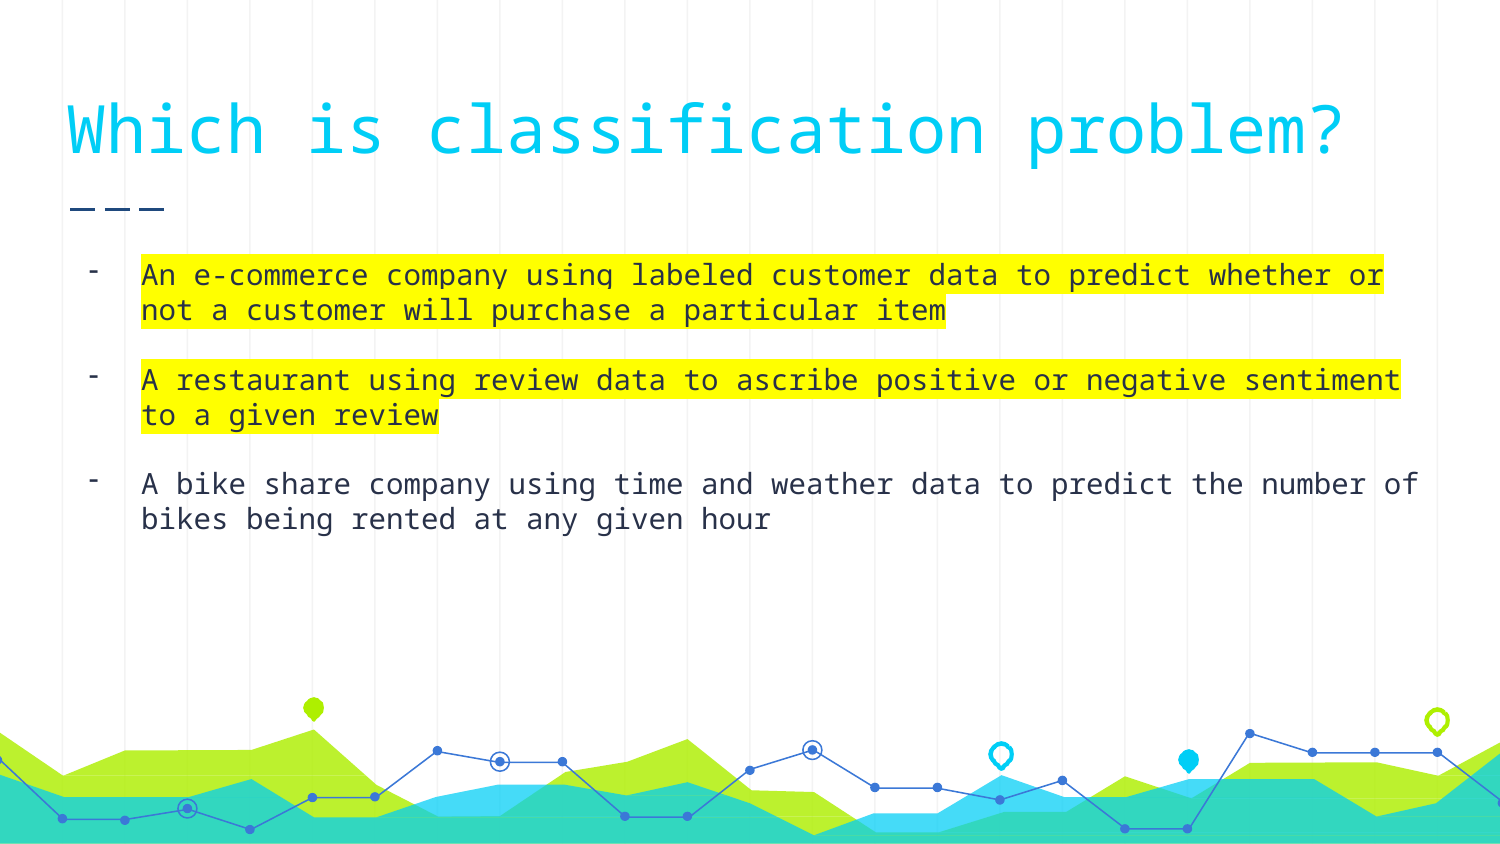

# Which is classification problem?
An e-commerce company using labeled customer data to predict whether or not a customer will purchase a particular item

A restaurant using review data to ascribe positive or negative sentiment to a given review

A bike share company using time and weather data to predict the number of bikes being rented at any given hour